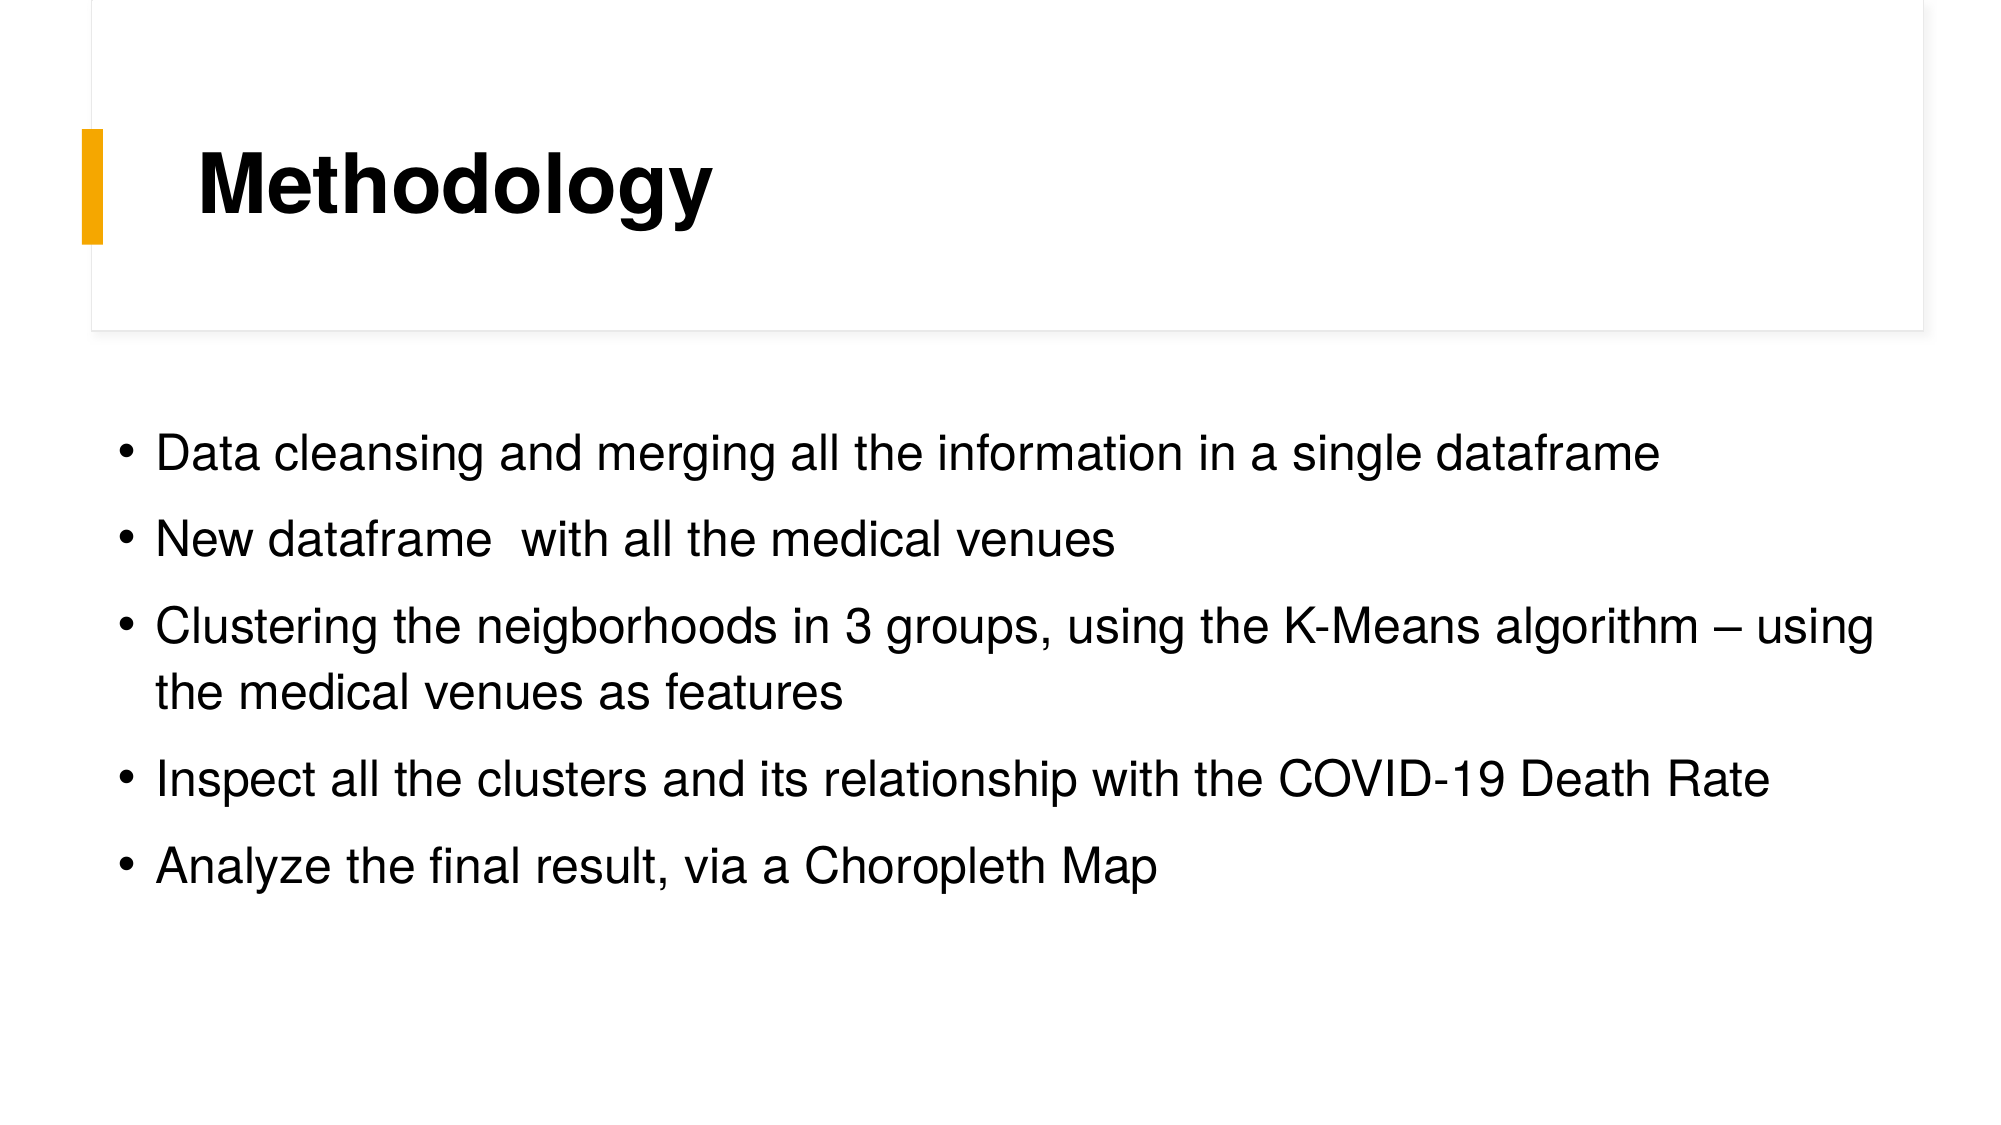

# Methodology
Data cleansing and merging all the information in a single dataframe
New dataframe  with all the medical venues
Clustering the neigborhoods in 3 groups, using the K-Means algorithm – using the medical venues as features
Inspect all the clusters and its relationship with the COVID-19 Death Rate
Analyze the final result, via a Choropleth Map